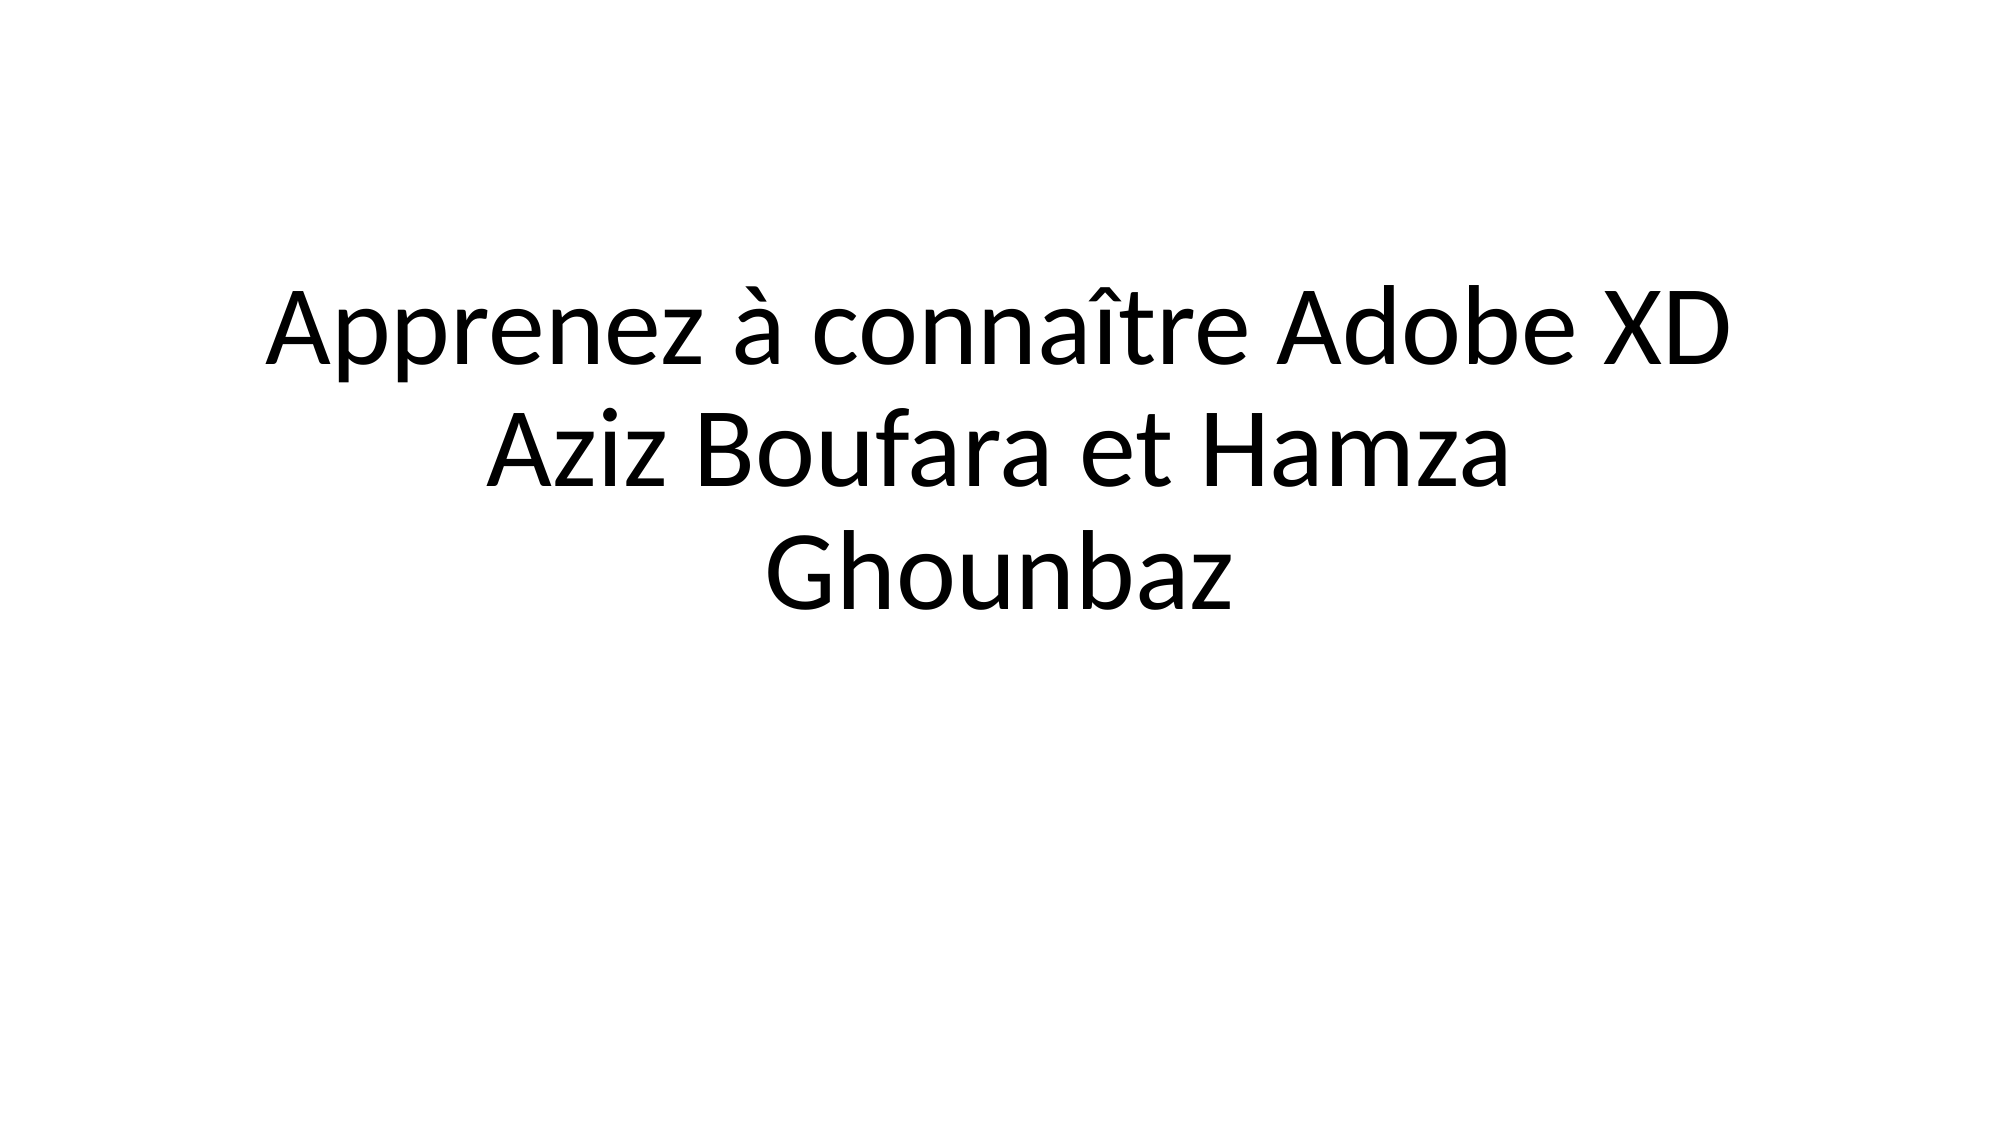

# Apprenez à connaître Adobe XD Aziz Boufara et Hamza Ghounbaz